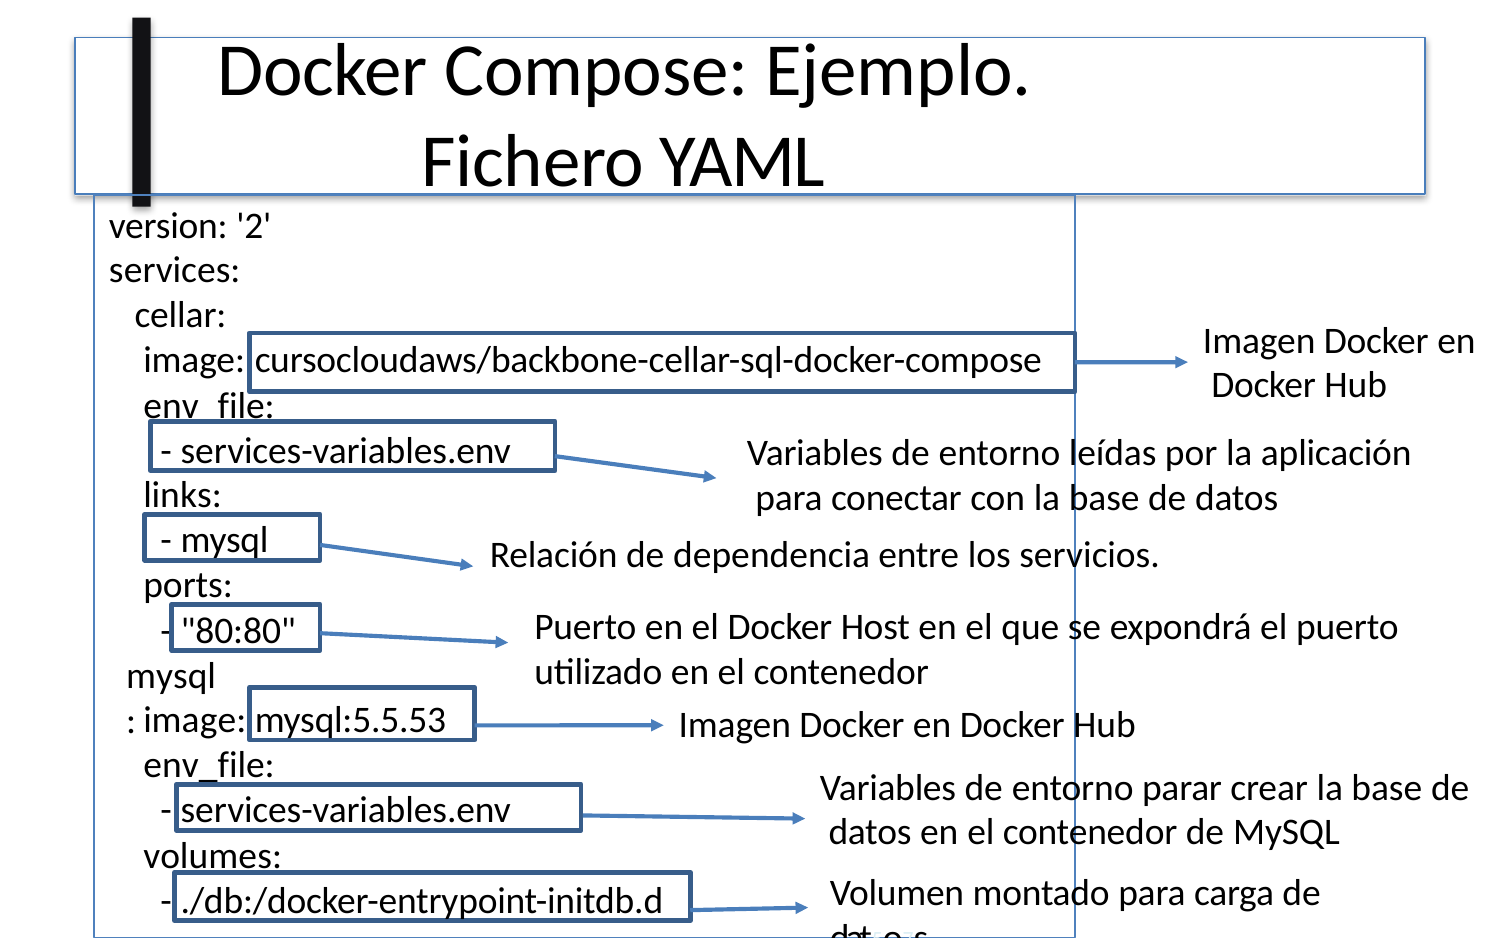

# Docker Compose: Ejemplo.
Fichero YAML

version: '2'
services:  cellar:
Imagen Docker en  Docker Hub

image: cursocloudaws/backbone-cellar-sql-docker-compose
env_file:
- services-variables.env
Variables de entorno leídas por la aplicación  para conectar con la base de datos
links:
- mysql
Relación de dependencia entre los servicios.
Puerto en el Docker Host en el que se expondrá el puerto

ports:
-
"80:80"

utilizado en el contenedor
mysql:
Imagen Docker en Docker Hub
Variables de entorno parar crear la base de  datos en el contenedor de MySQL
mysql:5.5.53
image:
env_file:
-
services-variables.env
volumes:
Volumen montado para carga de dat5o7s
./db:/docker-entrypoint-initdb.d
-